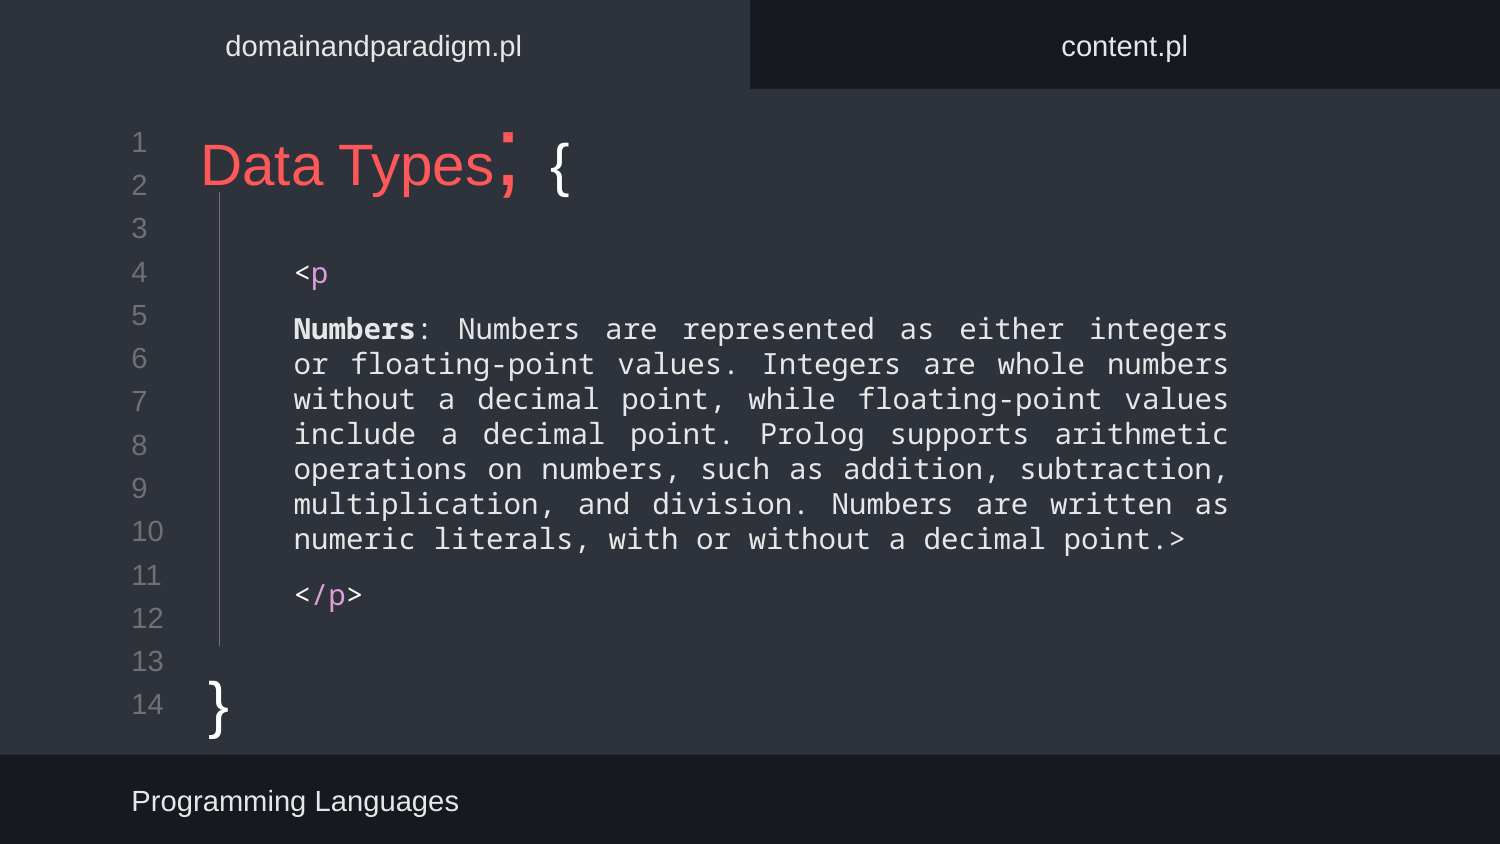

domainandparadigm.pl
content.pl
# Data Types; {
}
<p
Numbers: Numbers are represented as either integers or floating-point values. Integers are whole numbers without a decimal point, while floating-point values include a decimal point. Prolog supports arithmetic operations on numbers, such as addition, subtraction, multiplication, and division. Numbers are written as numeric literals, with or without a decimal point.>
</p>

Programming Languages